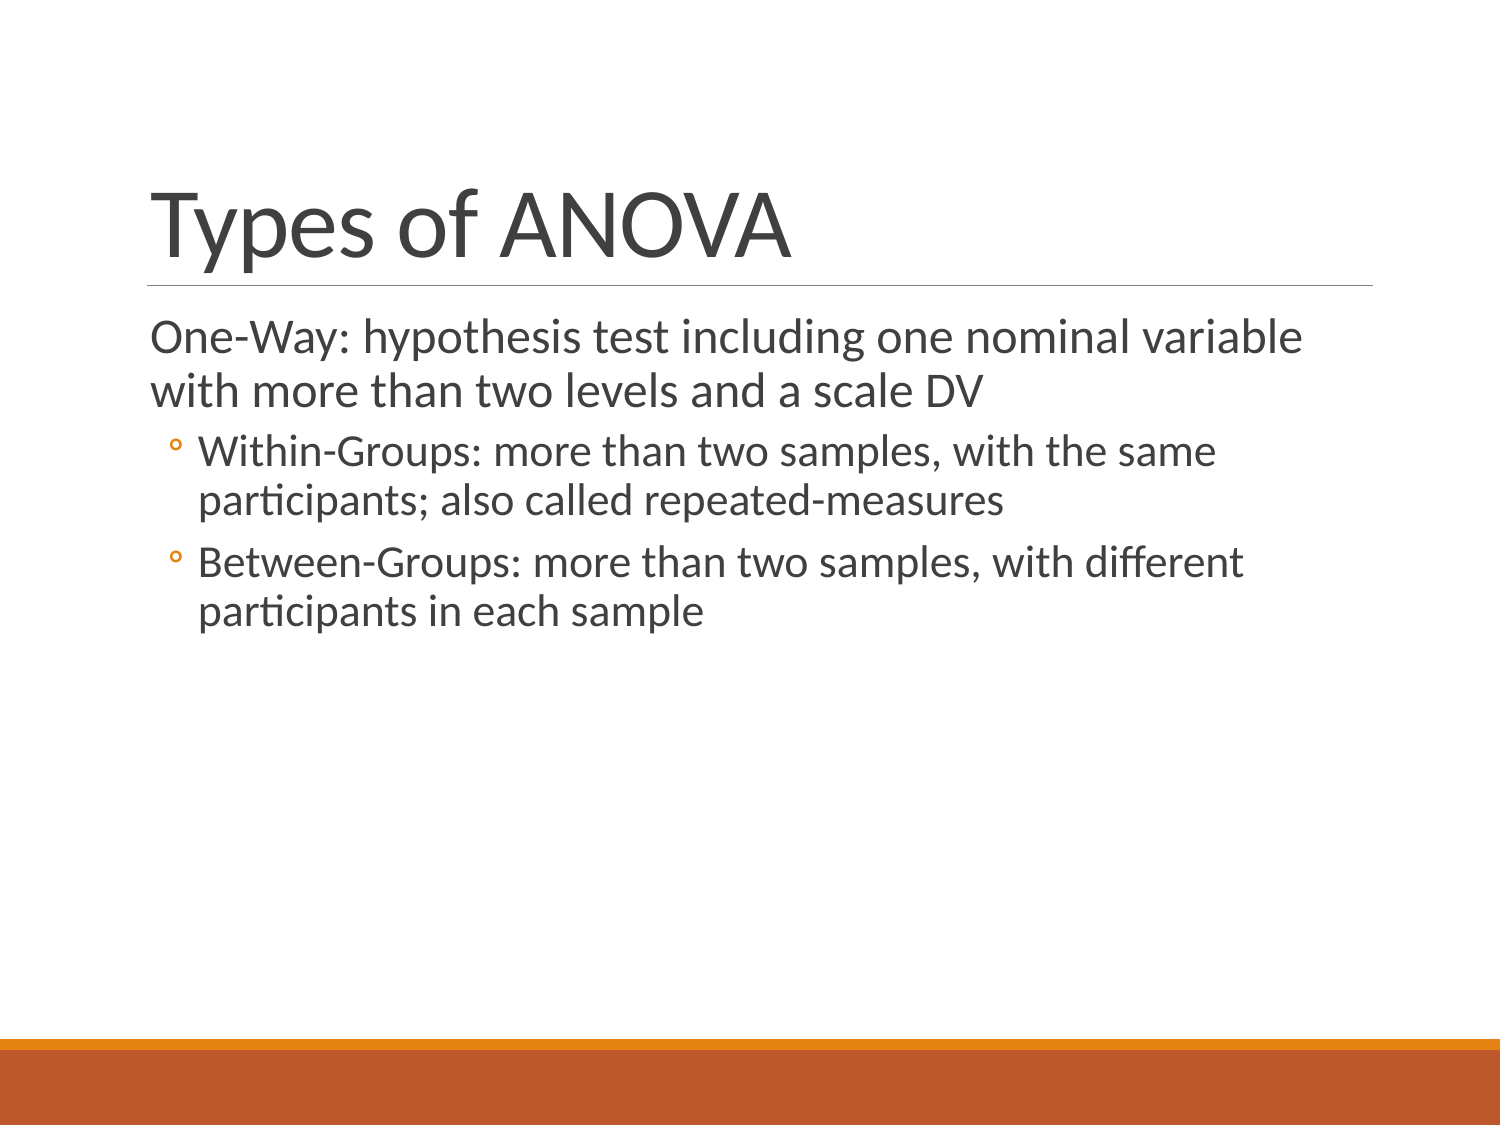

# Types of ANOVA
One-Way: hypothesis test including one nominal variable with more than two levels and a scale DV
Within-Groups: more than two samples, with the same participants; also called repeated-measures
Between-Groups: more than two samples, with different participants in each sample